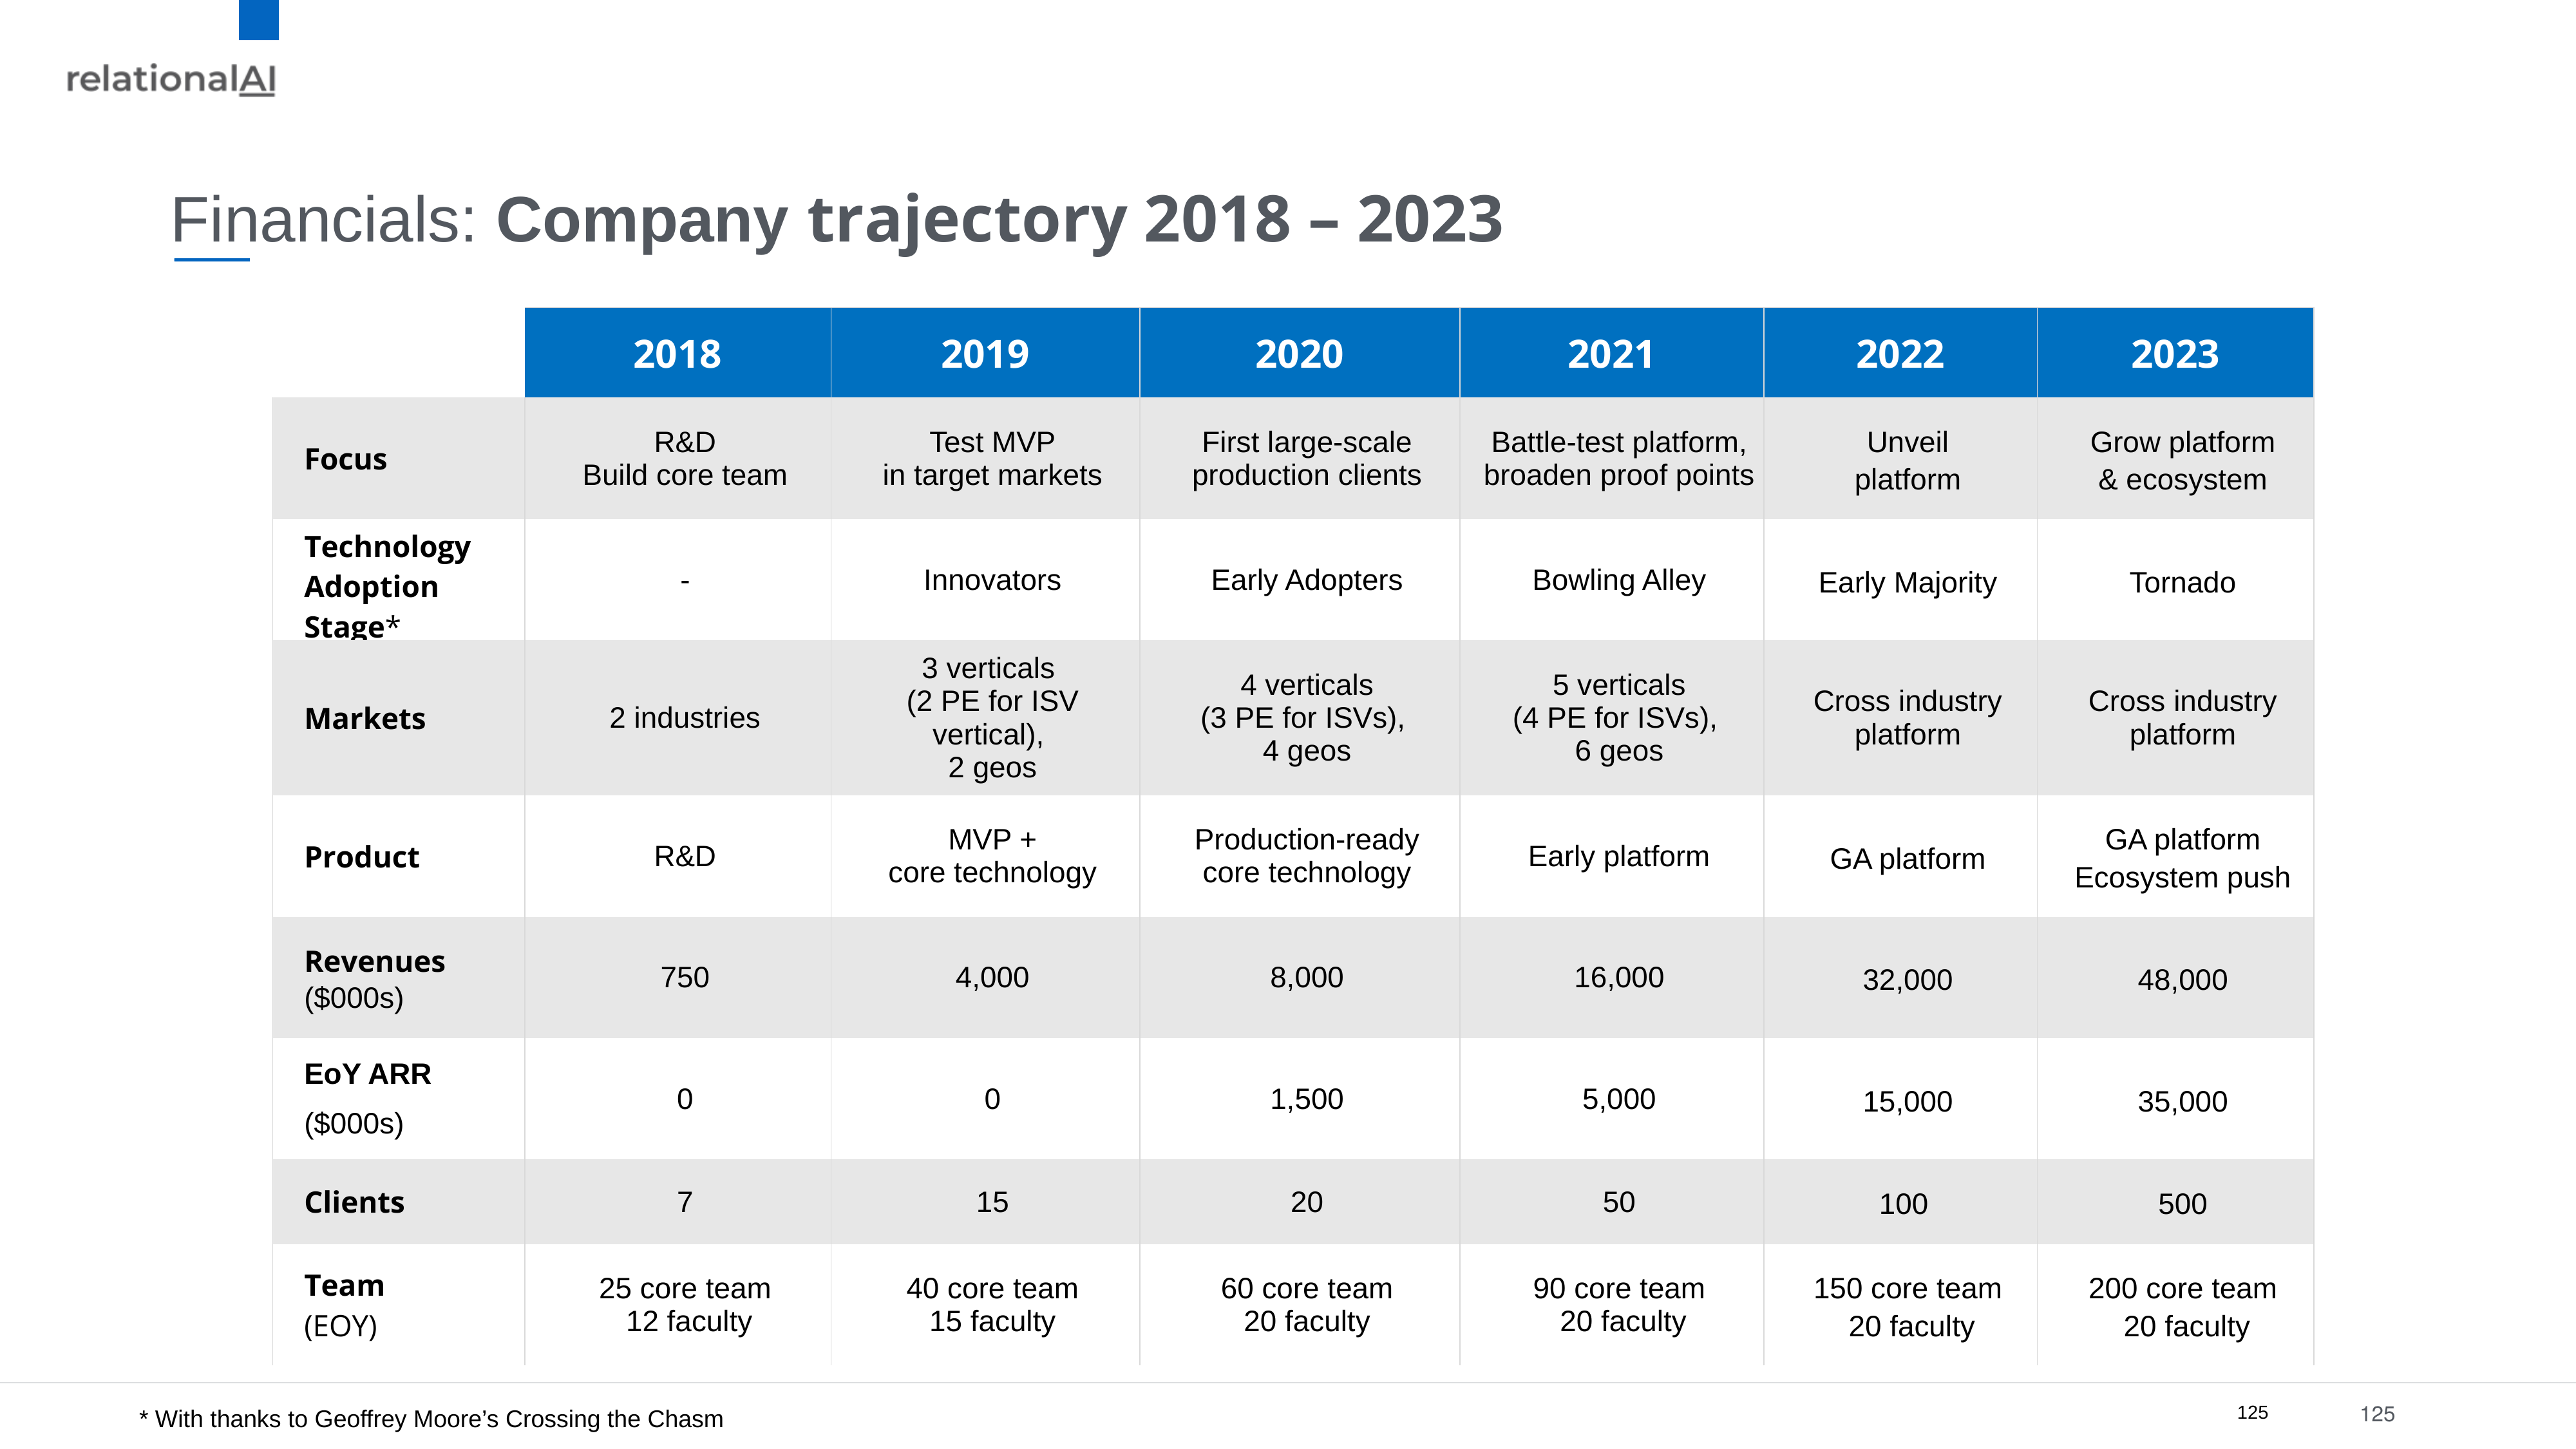

Financials: Company trajectory 2018 – 2023
|  | 2018 | 2019 | 2020 | 2021 | 2022 | 2023 |
| --- | --- | --- | --- | --- | --- | --- |
| Focus | R&D Build core team | Test MVP in target markets | First large-scale production clients | Battle-test platform, broaden proof points | Unveil platform | Grow platform & ecosystem |
| Technology Adoption Stage\* | - | Innovators | Early Adopters | Bowling Alley | Early Majority | Tornado |
| Markets | 2 industries | 3 verticals (2 PE for ISV vertical), 2 geos | 4 verticals (3 PE for ISVs), 4 geos | 5 verticals (4 PE for ISVs), 6 geos | Cross industry platform | Cross industry platform |
| Product | R&D | MVP + core technology | Production-ready core technology | Early platform | GA platform | GA platform Ecosystem push |
| Revenues ($000s) | 750 | 4,000 | 8,000 | 16,000 | 32,000 | 48,000 |
| EoY ARR ($000s) | 0 | 0 | 1,500 | 5,000 | 15,000 | 35,000 |
| Clients | 7 | 15 | 20 | 50 | 100 | 500 |
| Team (EOY) | 25 core team 12 faculty | 40 core team 15 faculty | 60 core team 20 faculty | 90 core team 20 faculty | 150 core team 20 faculty | 200 core team 20 faculty |
125
* With thanks to Geoffrey Moore’s Crossing the Chasm